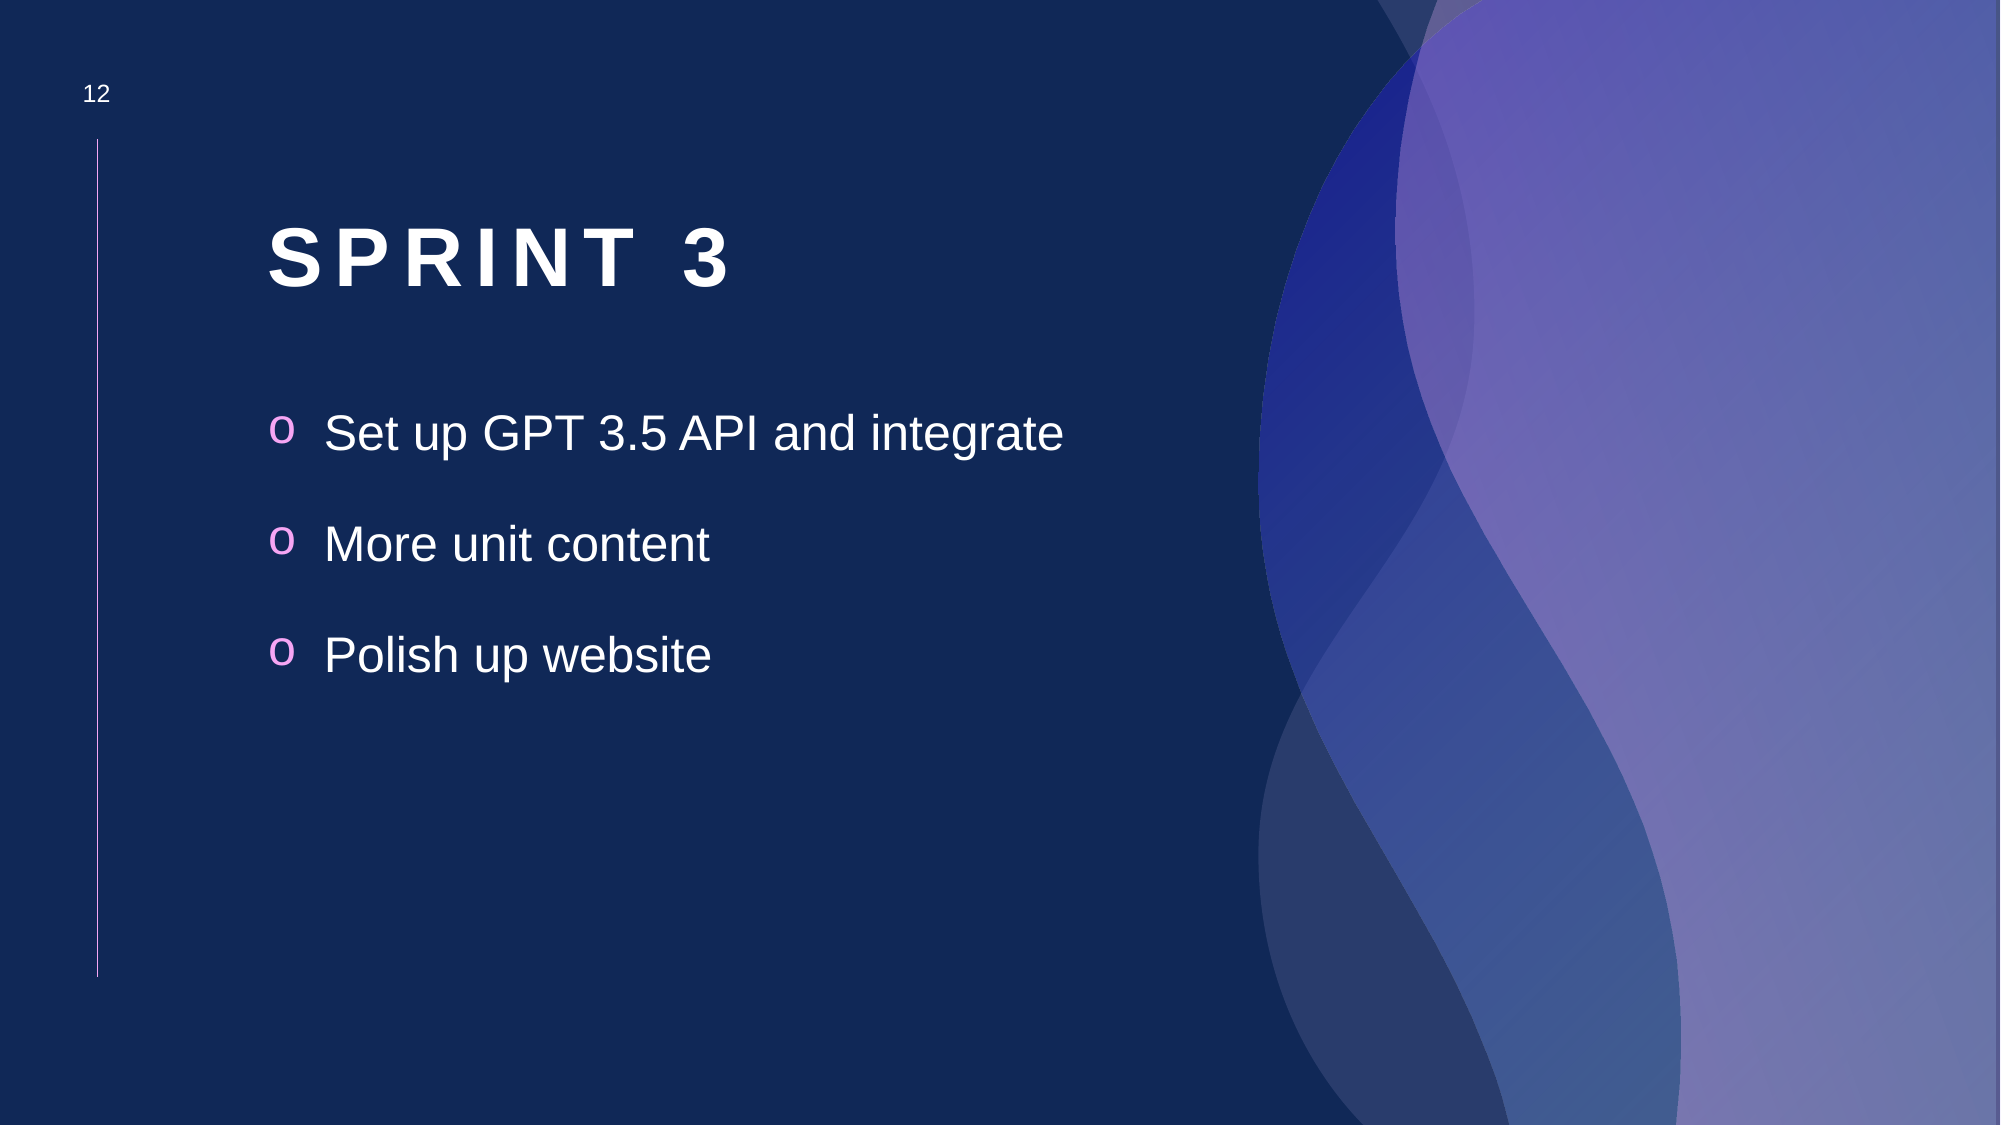

12
# Sprint 3
Set up GPT 3.5 API and integrate
More unit content
Polish up website